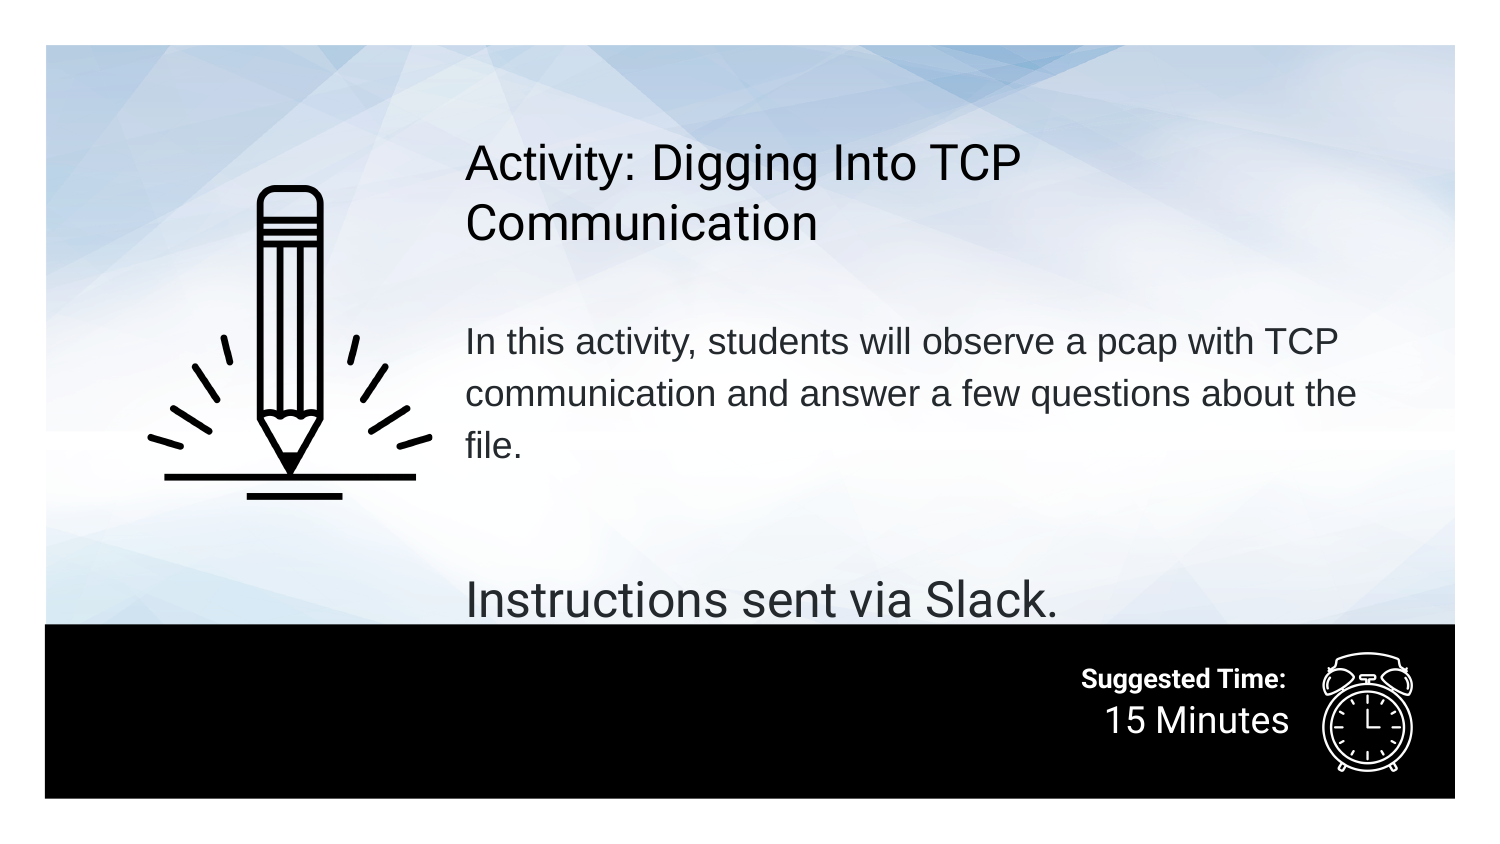

Activity: Digging Into TCP Communication

In this activity, students will observe a pcap with TCP communication and answer a few questions about the file.

Instructions sent via Slack.

# 15 Minutes